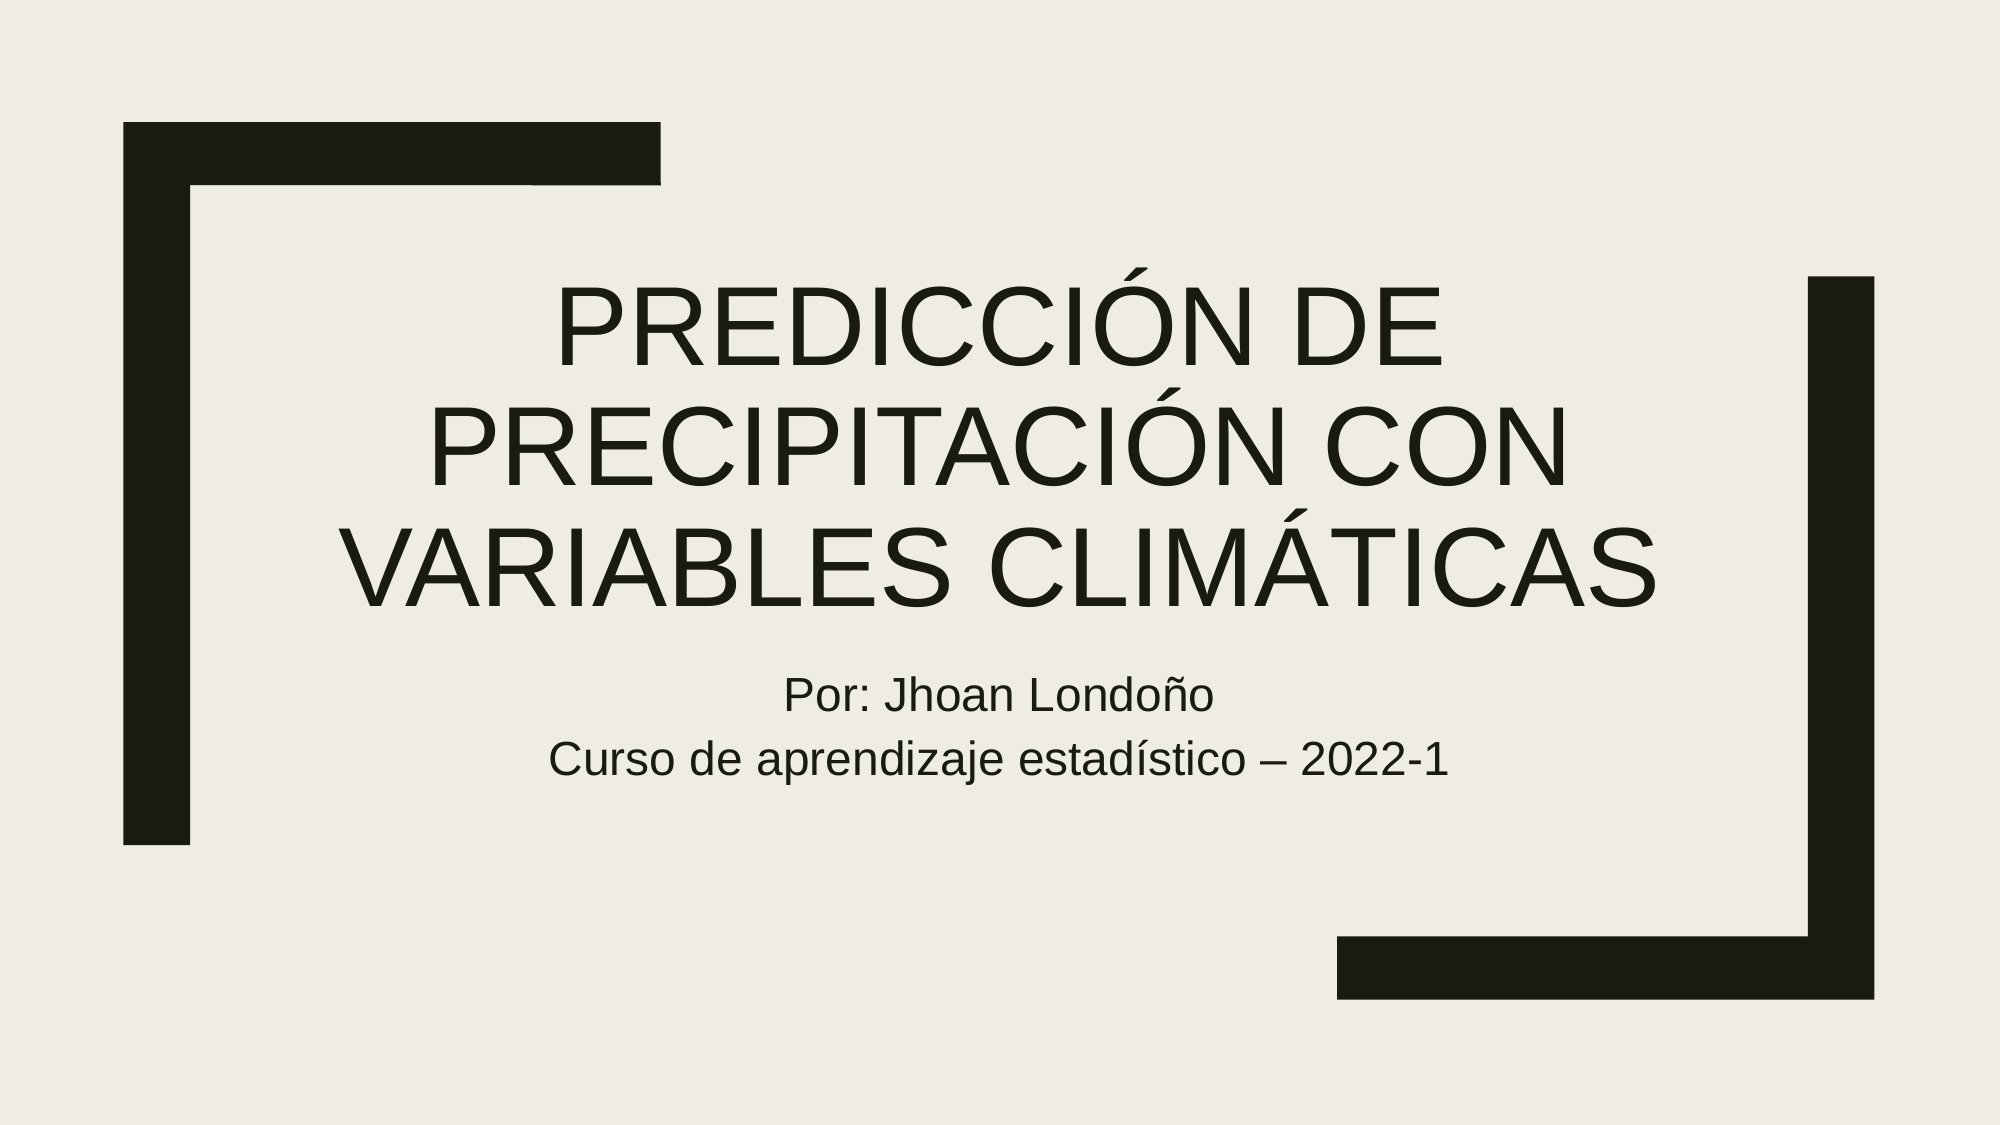

# Predicción de precipitación con variables climáticas
Por: Jhoan Londoño
Curso de aprendizaje estadístico – 2022-1